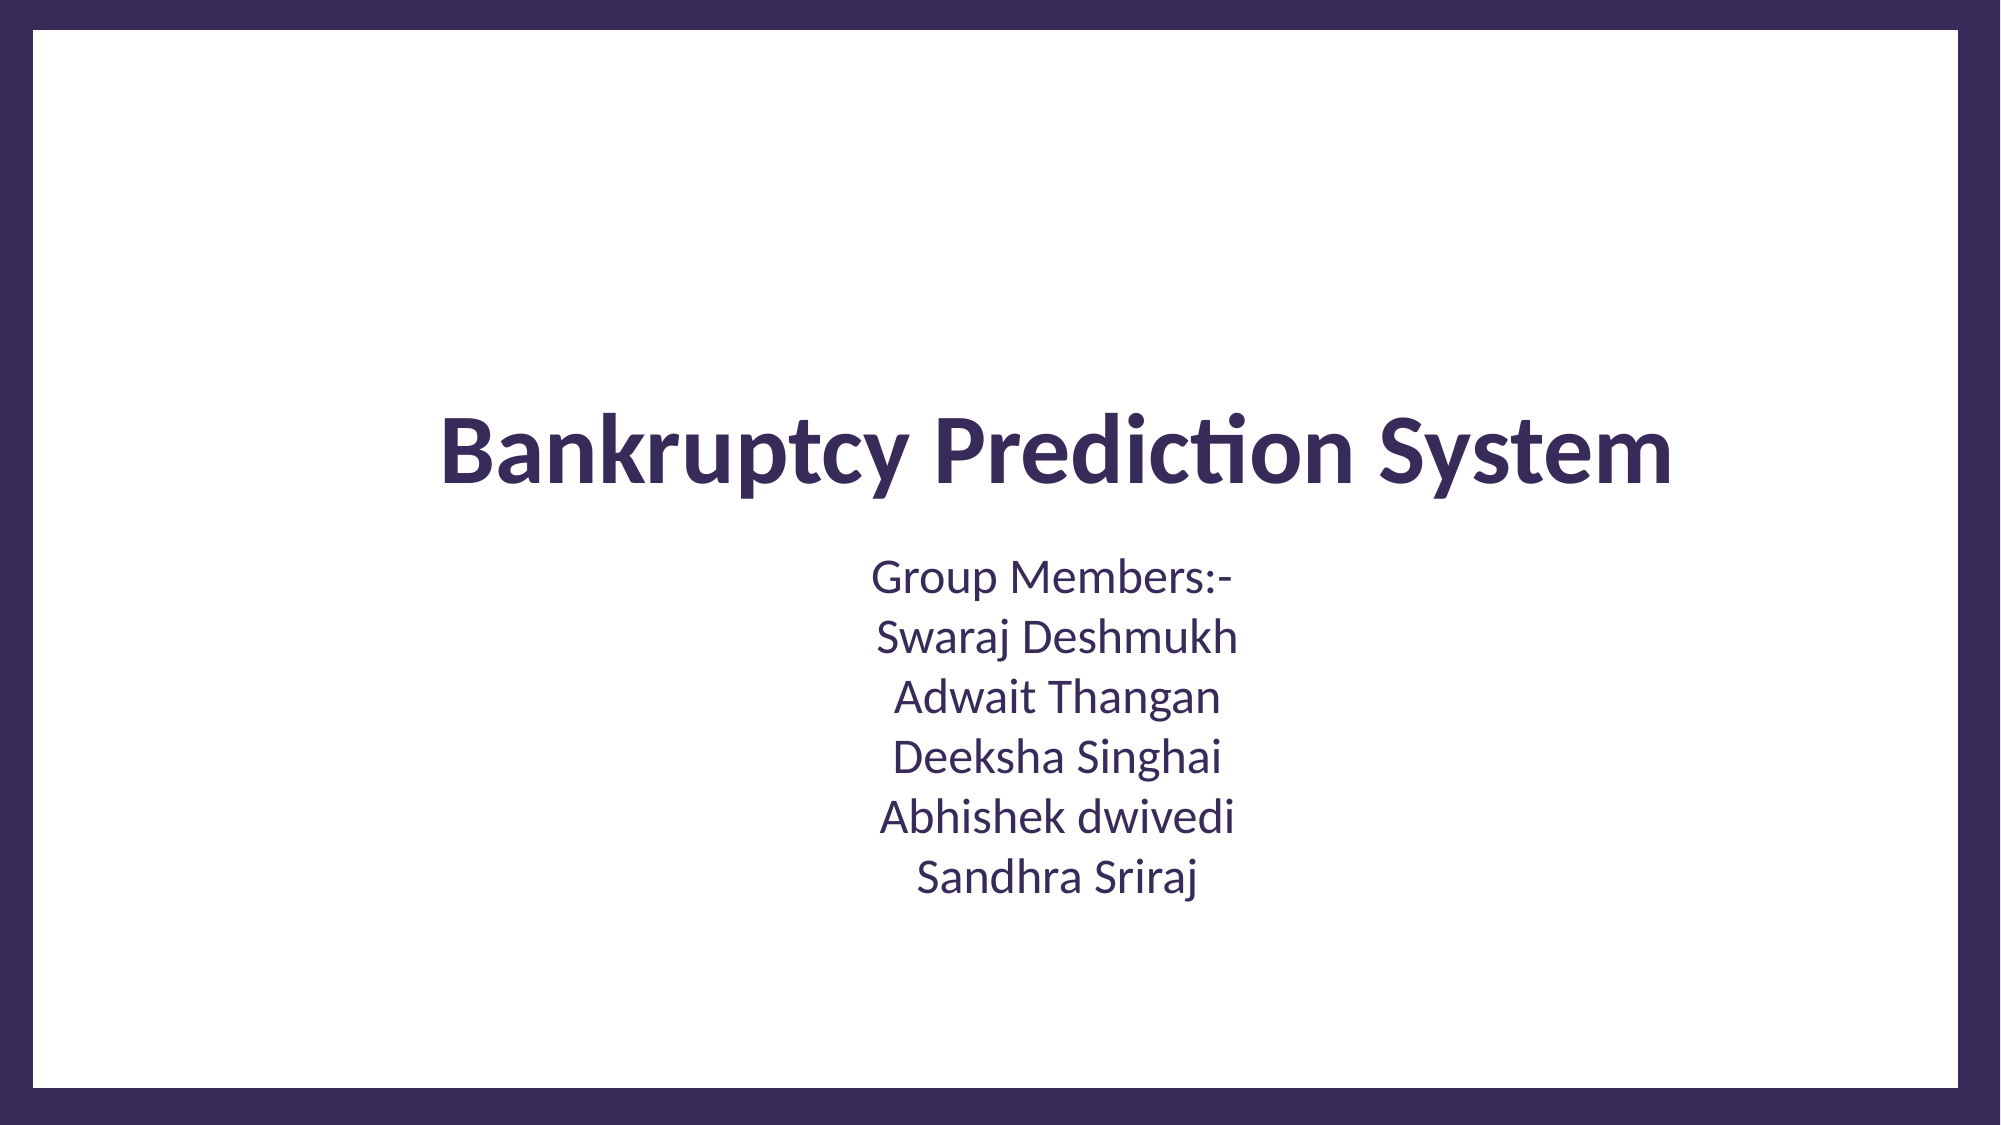

Bankruptcy Prediction System

Group Members:-
Swaraj Deshmukh
Adwait Thangan
Deeksha Singhai
Abhishek dwivedi
Sandhra Sriraj